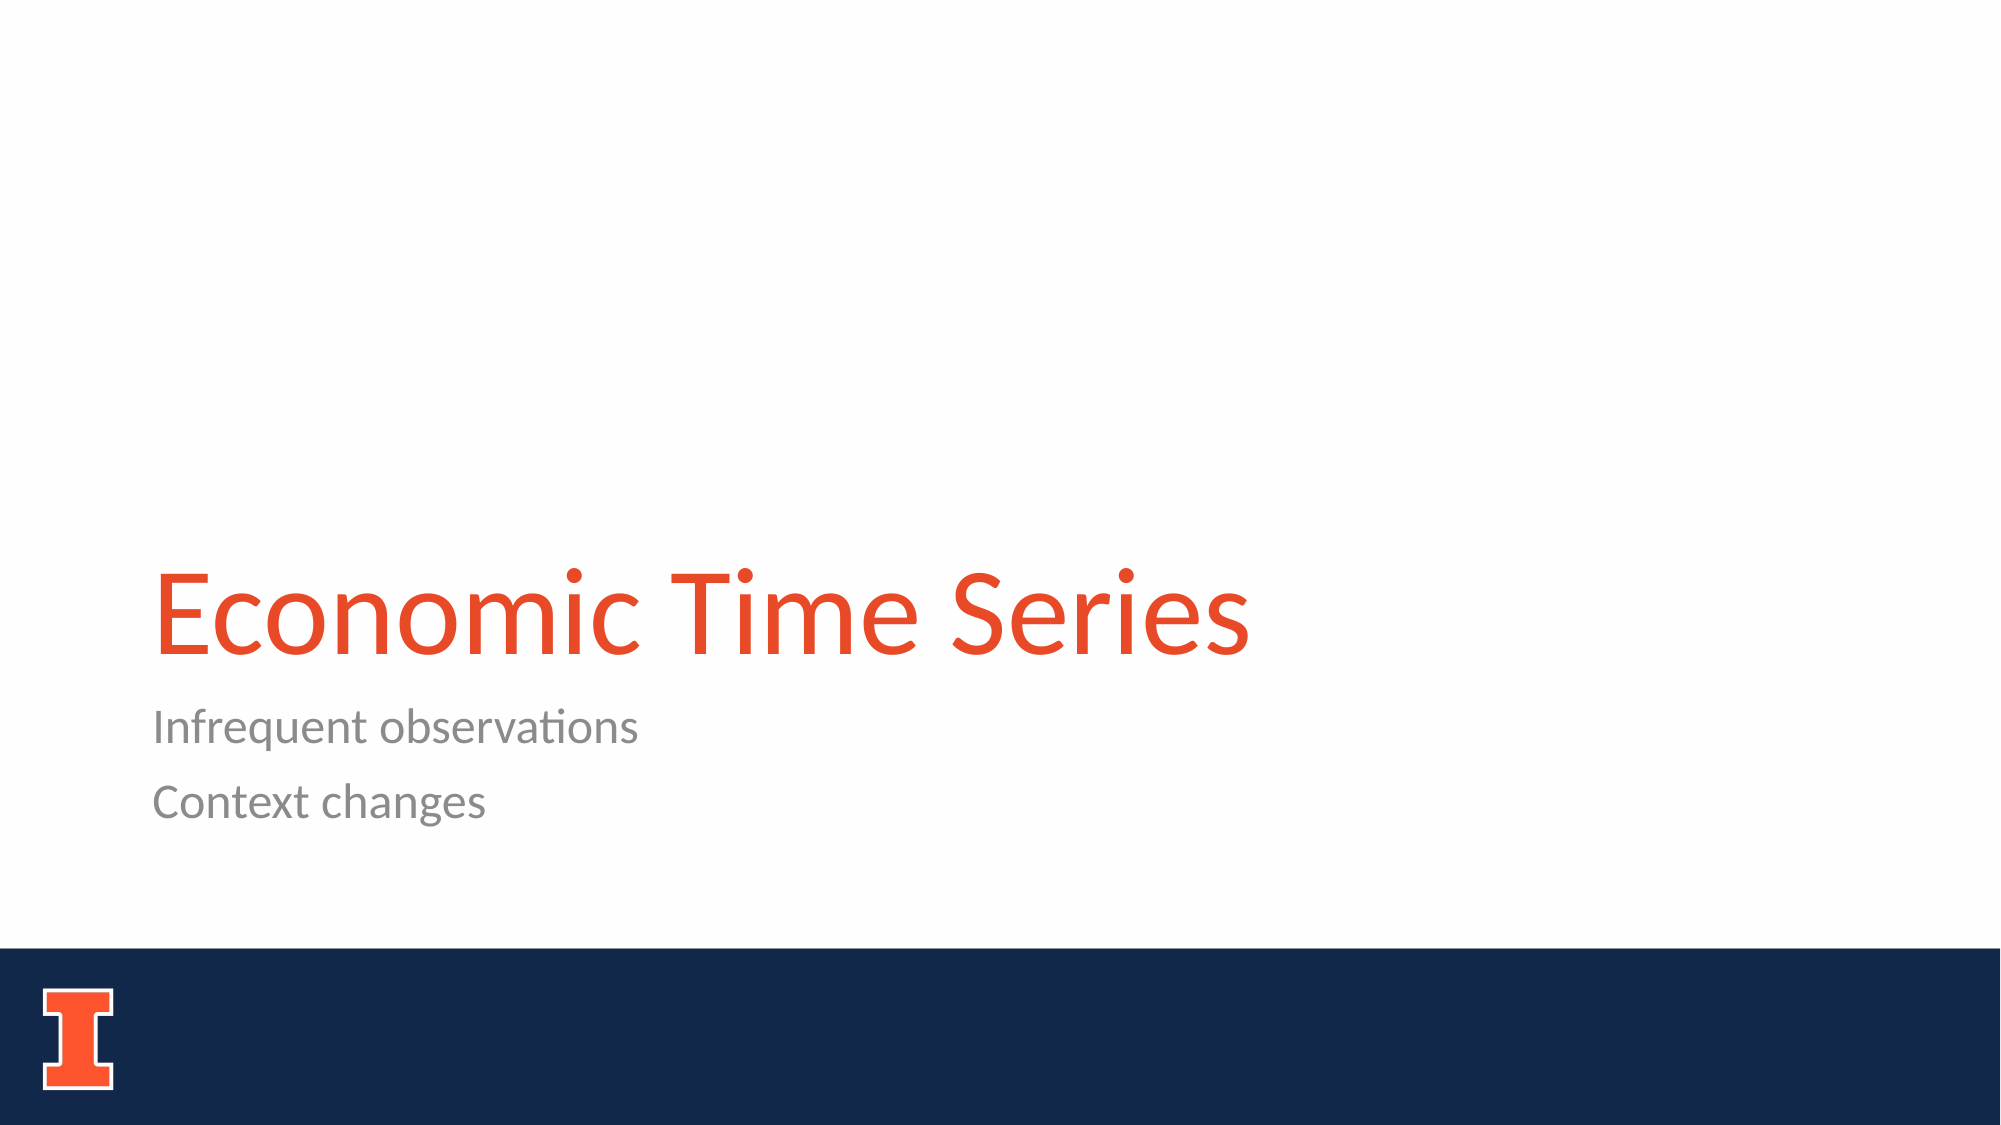

# Economic Time Series
Infrequent observations
Context changes